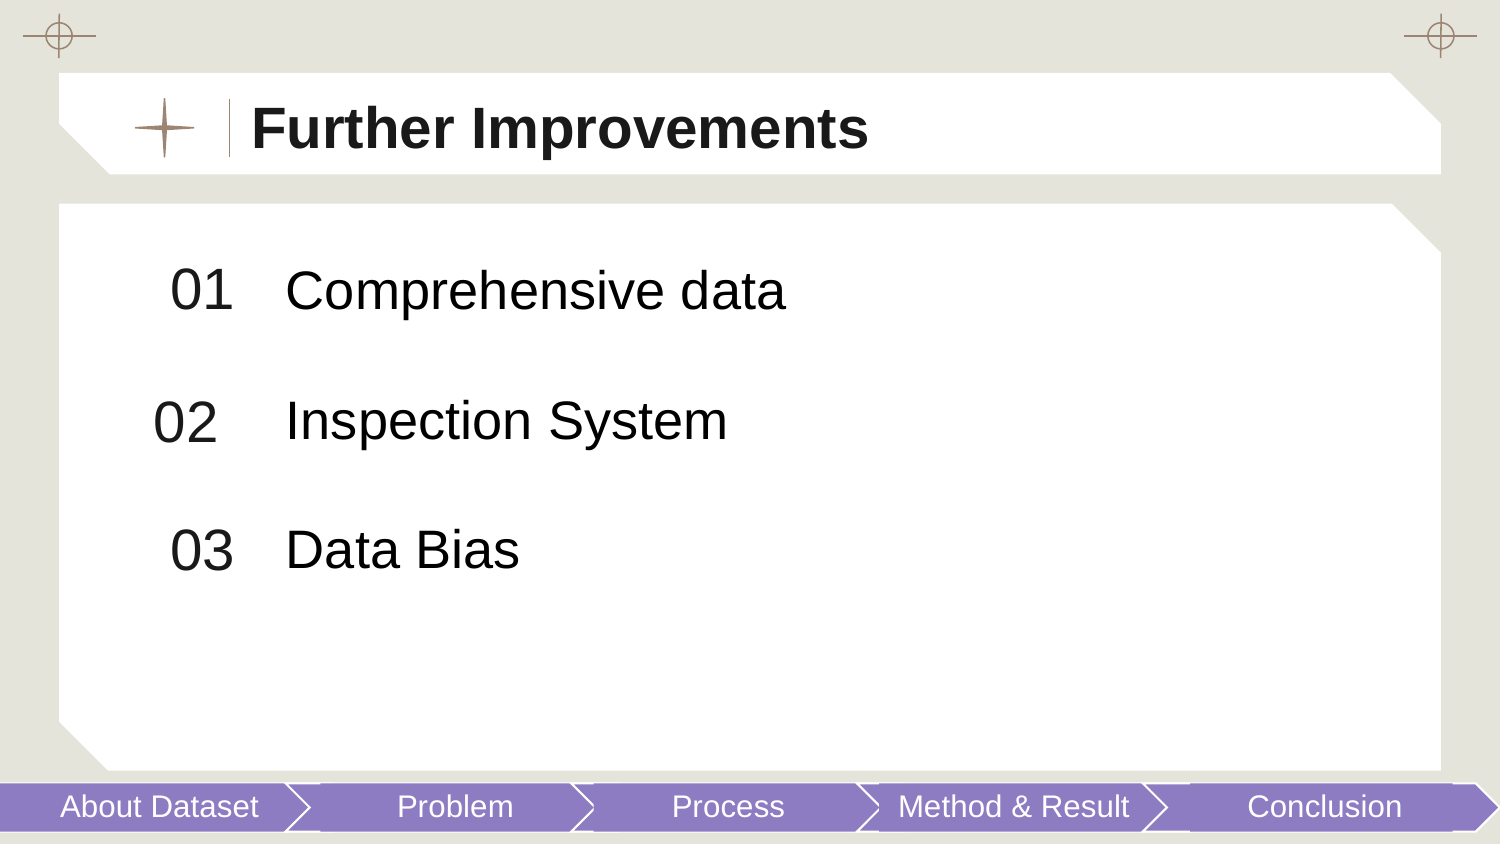

# Further Improvements
01
Comprehensive data

Inspection System

Data Bias

02
03
About Dataset

Problem

Process

Method & Result

Conclusion